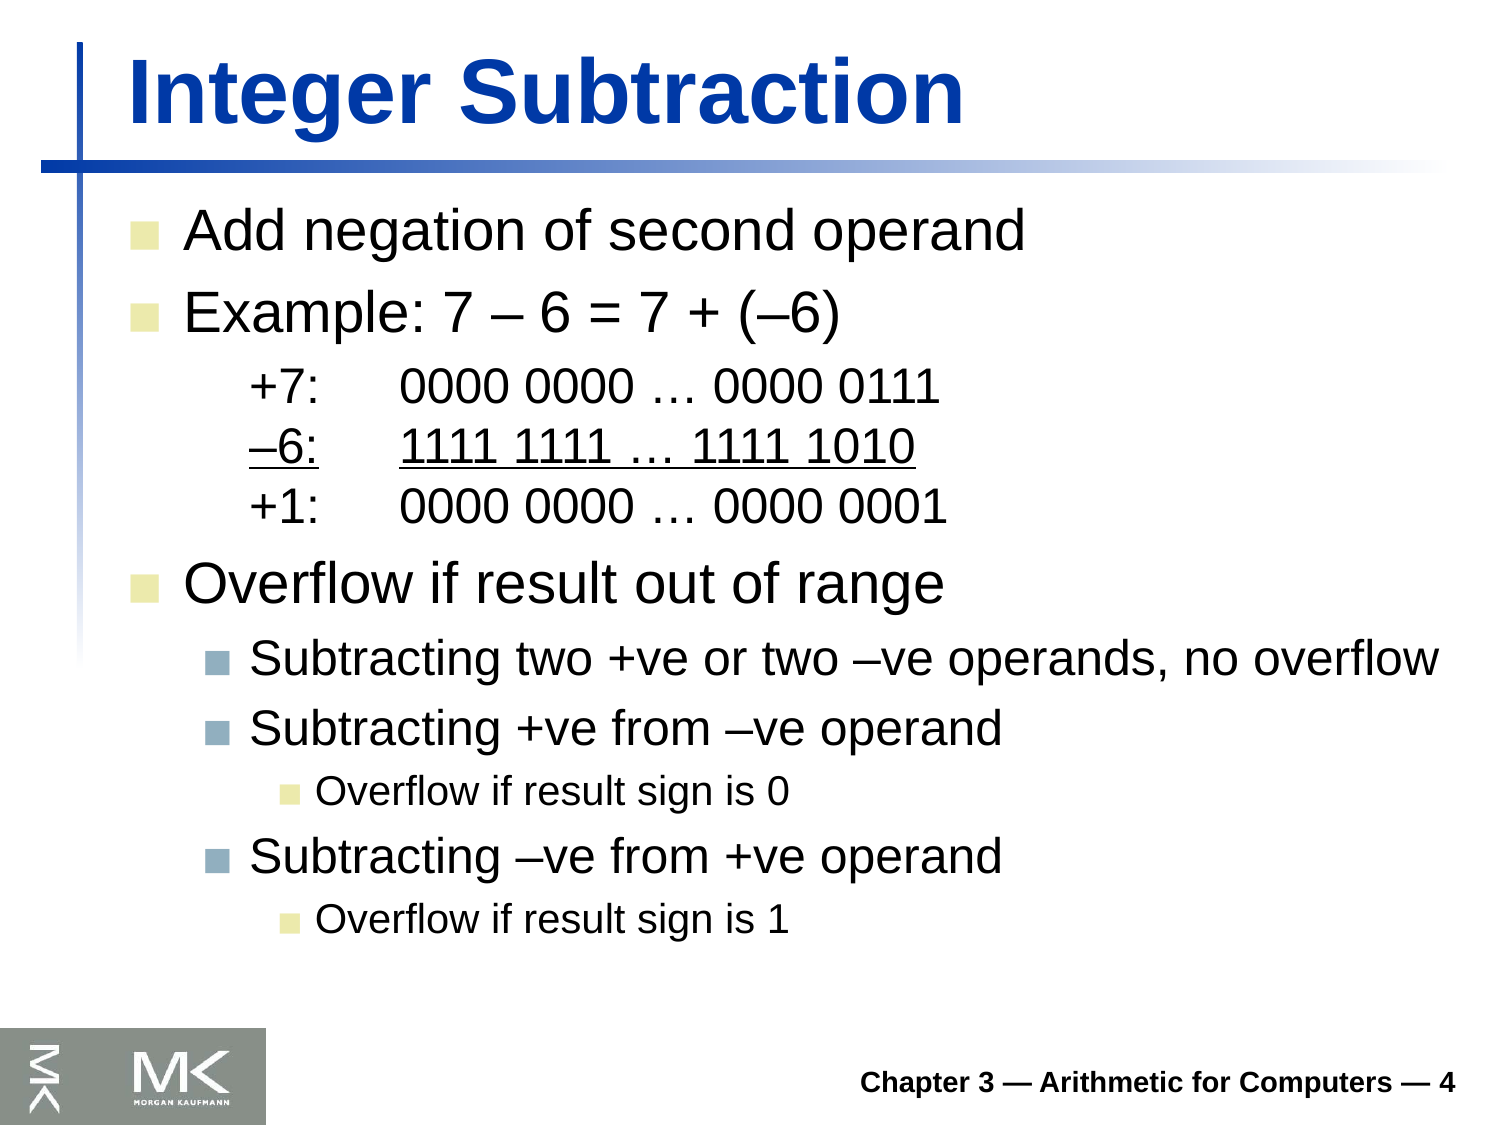

# Integer Subtraction
Add negation of second operand
Example: 7 – 6 = 7 + (–6)
	+7:	0000 0000 … 0000 0111
–6:	1111 1111 … 1111 1010
+1:	0000 0000 … 0000 0001
Overflow if result out of range
Subtracting two +ve or two –ve operands, no overflow
Subtracting +ve from –ve operand
Overflow if result sign is 0
Subtracting –ve from +ve operand
Overflow if result sign is 1
Chapter 3 — Arithmetic for Computers — 4